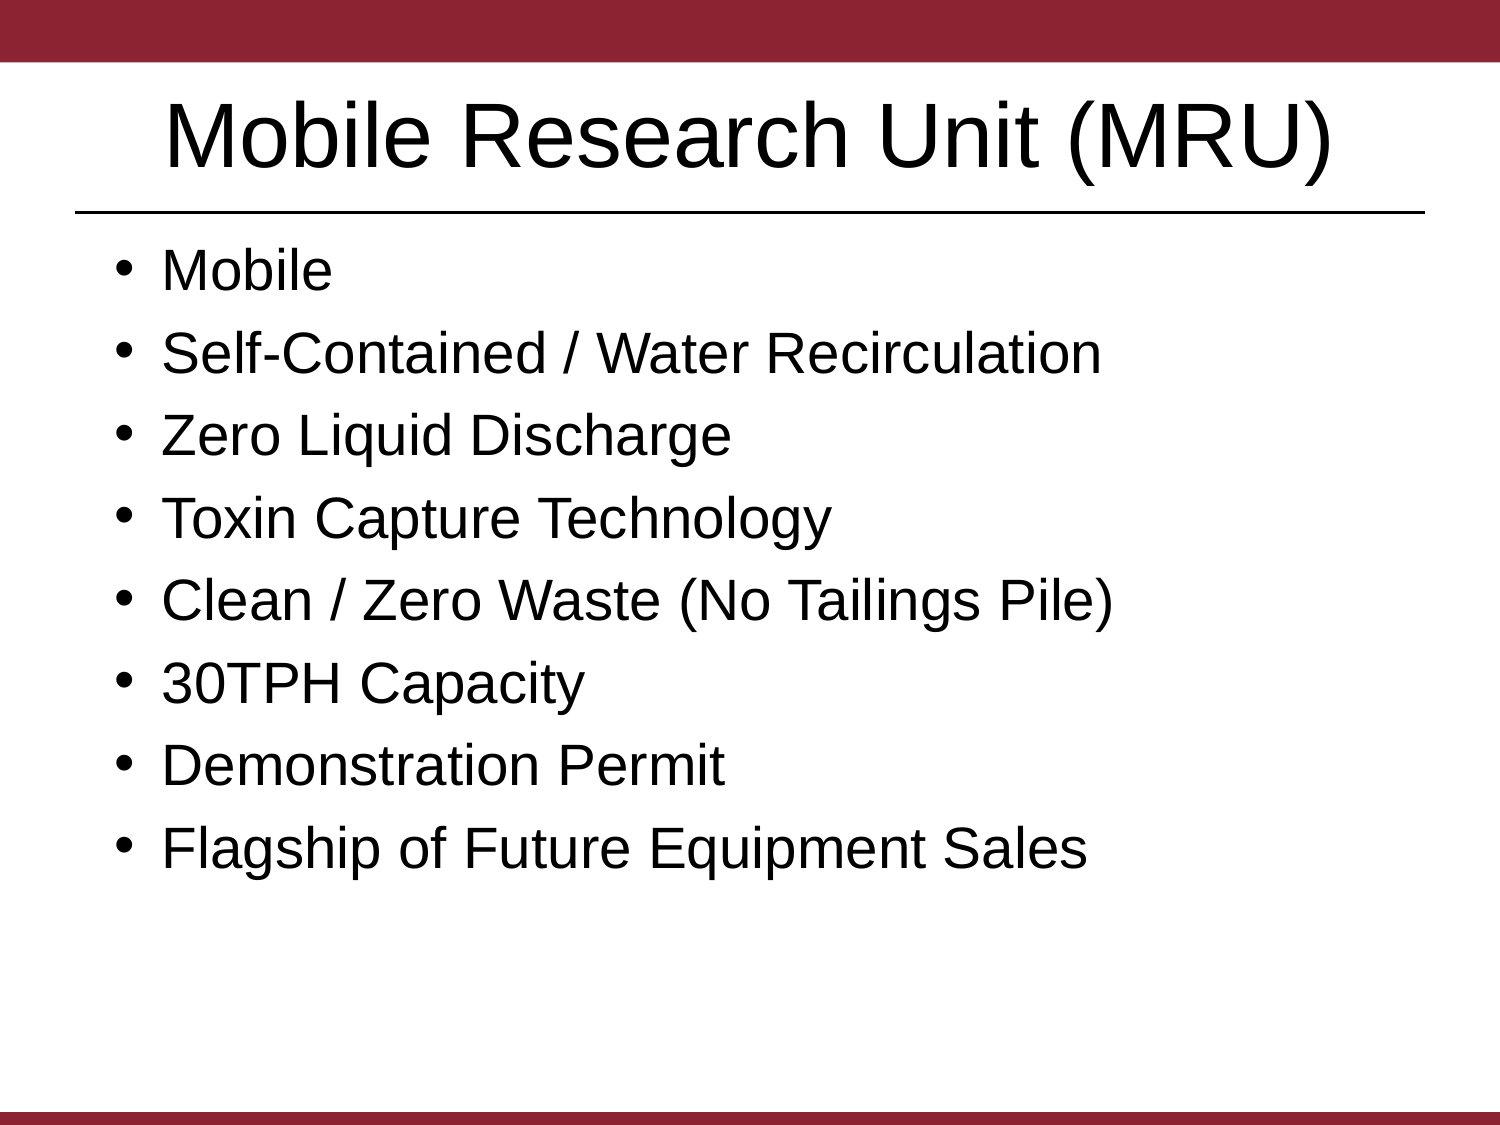

# Mobile Research Unit (MRU)
Mobile
Self-Contained / Water Recirculation
Zero Liquid Discharge
Toxin Capture Technology
Clean / Zero Waste (No Tailings Pile)
30TPH Capacity
Demonstration Permit
Flagship of Future Equipment Sales